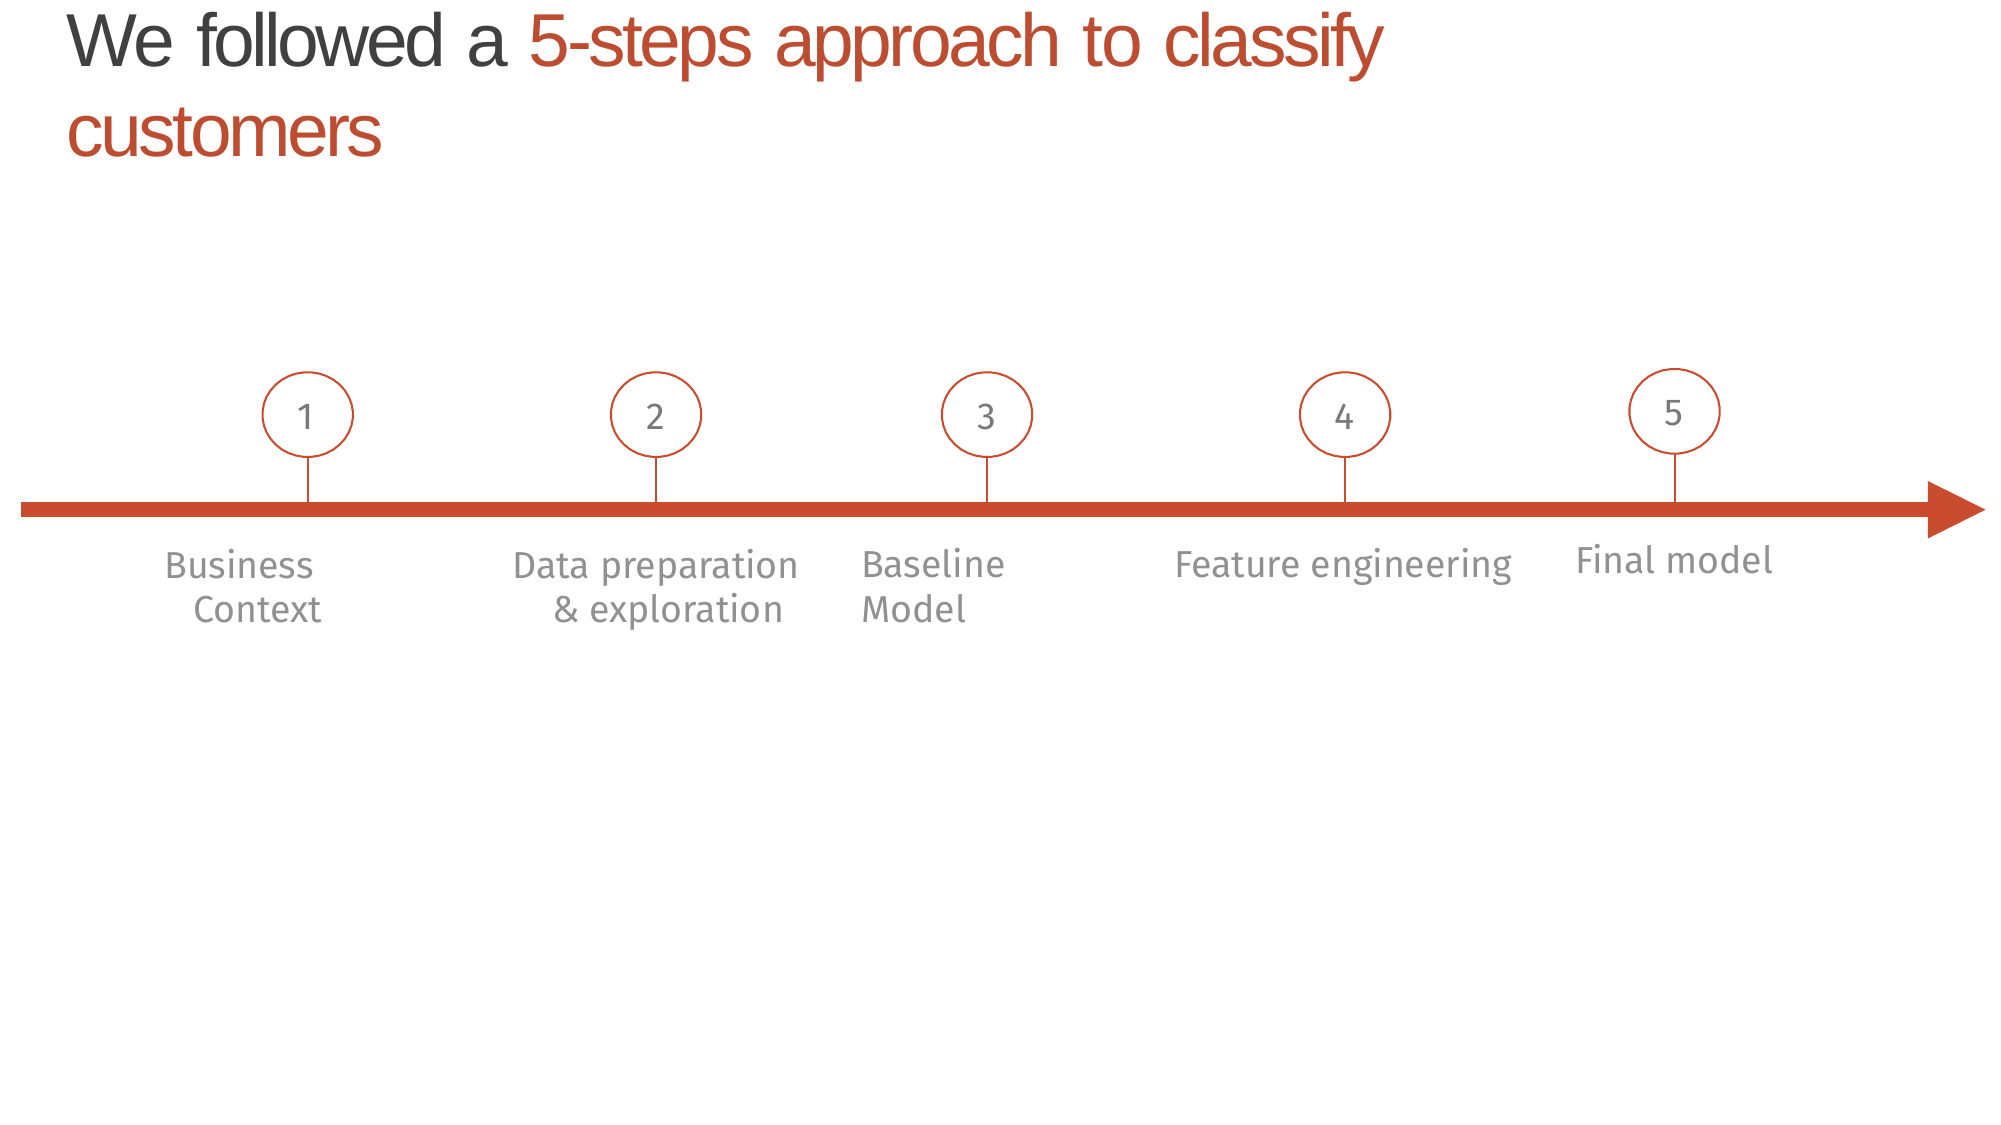

# We followed a 5-steps approach to classify customers

5

Final model

1

Business Context

2

Data preparation  & exploration

3

Baseline Model

4

Feature engineering